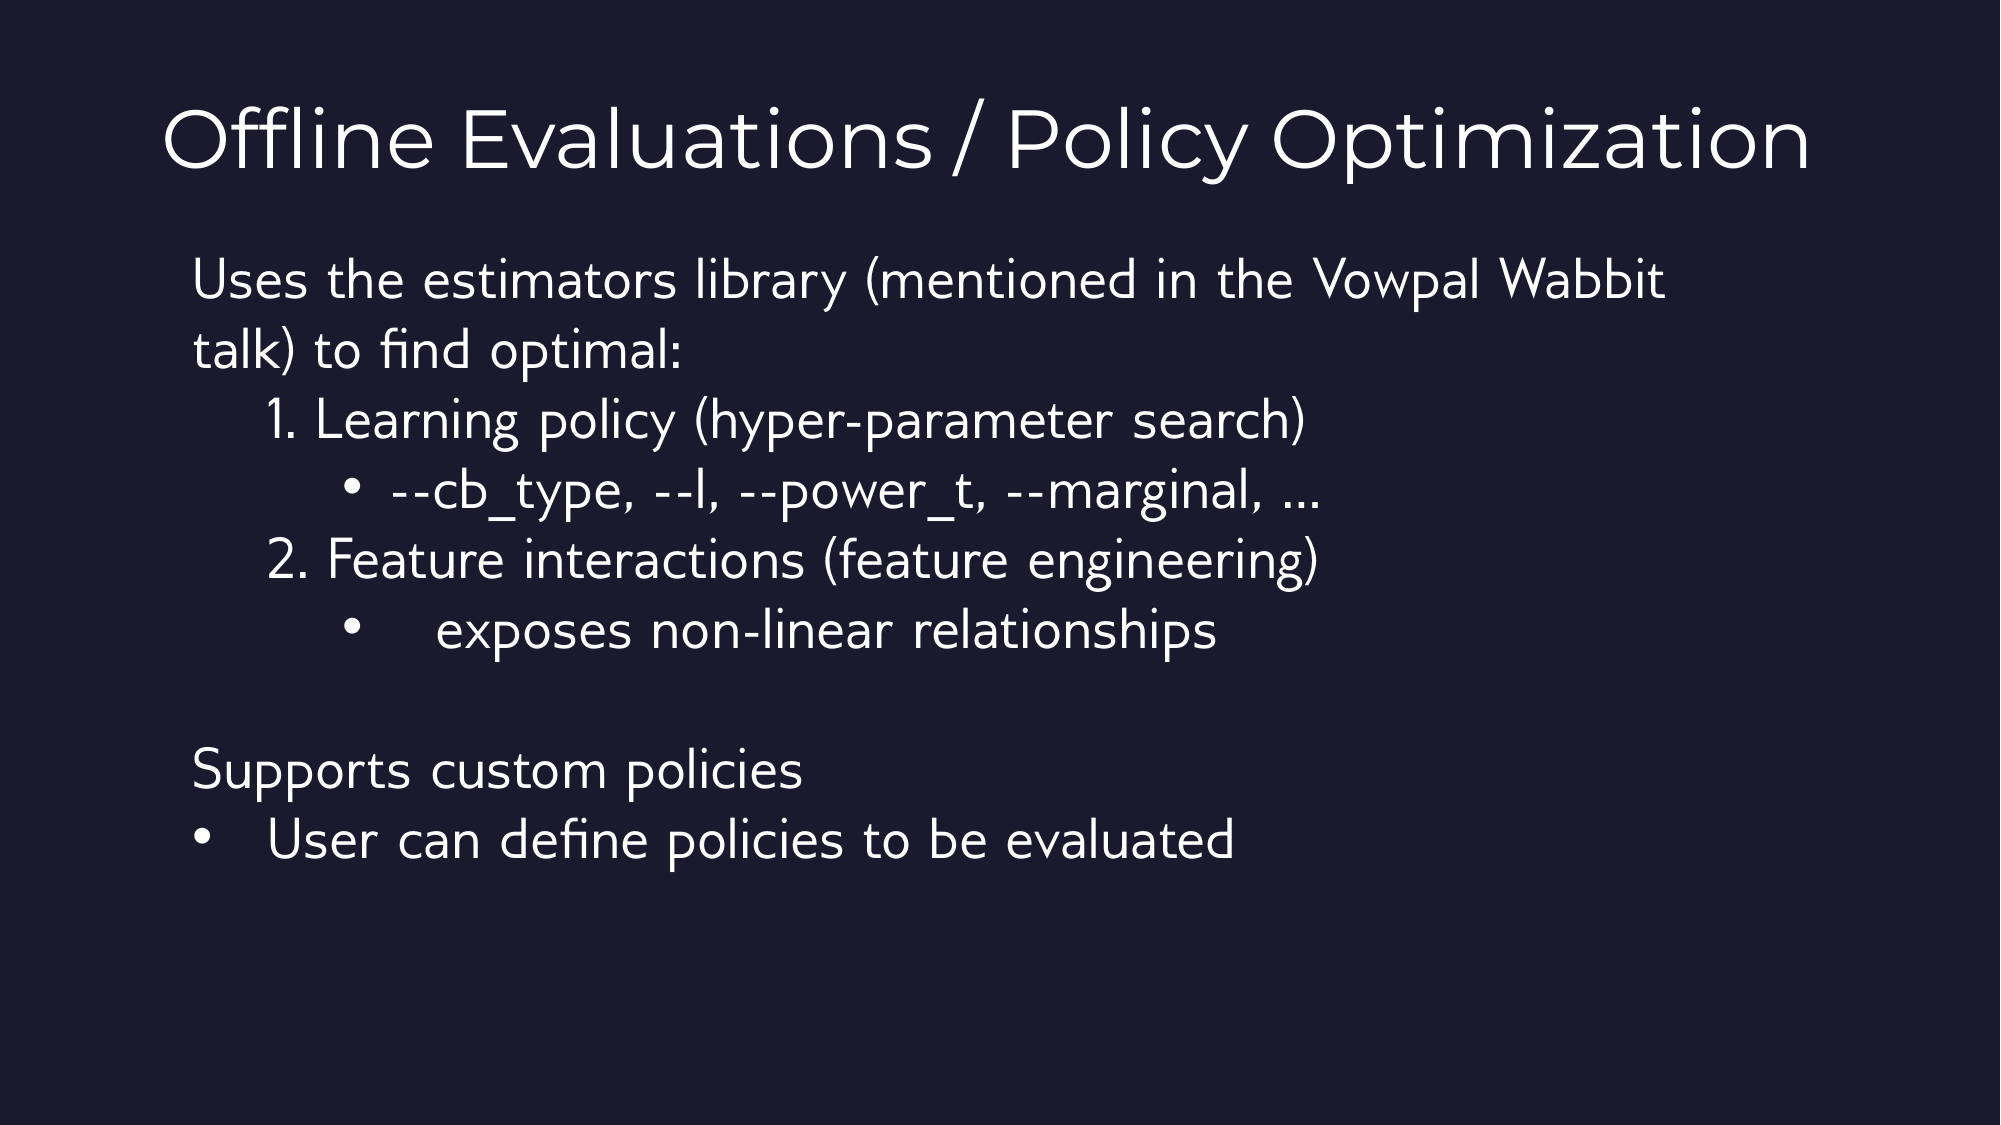

# Offline Evaluations / Policy Optimization
Uses the estimators library (mentioned in the Vowpal Wabbit talk) to find optimal:
1. Learning policy (hyper-parameter search)
--cb_type, --l, --power_t, --marginal, …
2. Feature interactions (feature engineering)
 exposes non-linear relationships

Supports custom policies
User can define policies to be evaluated